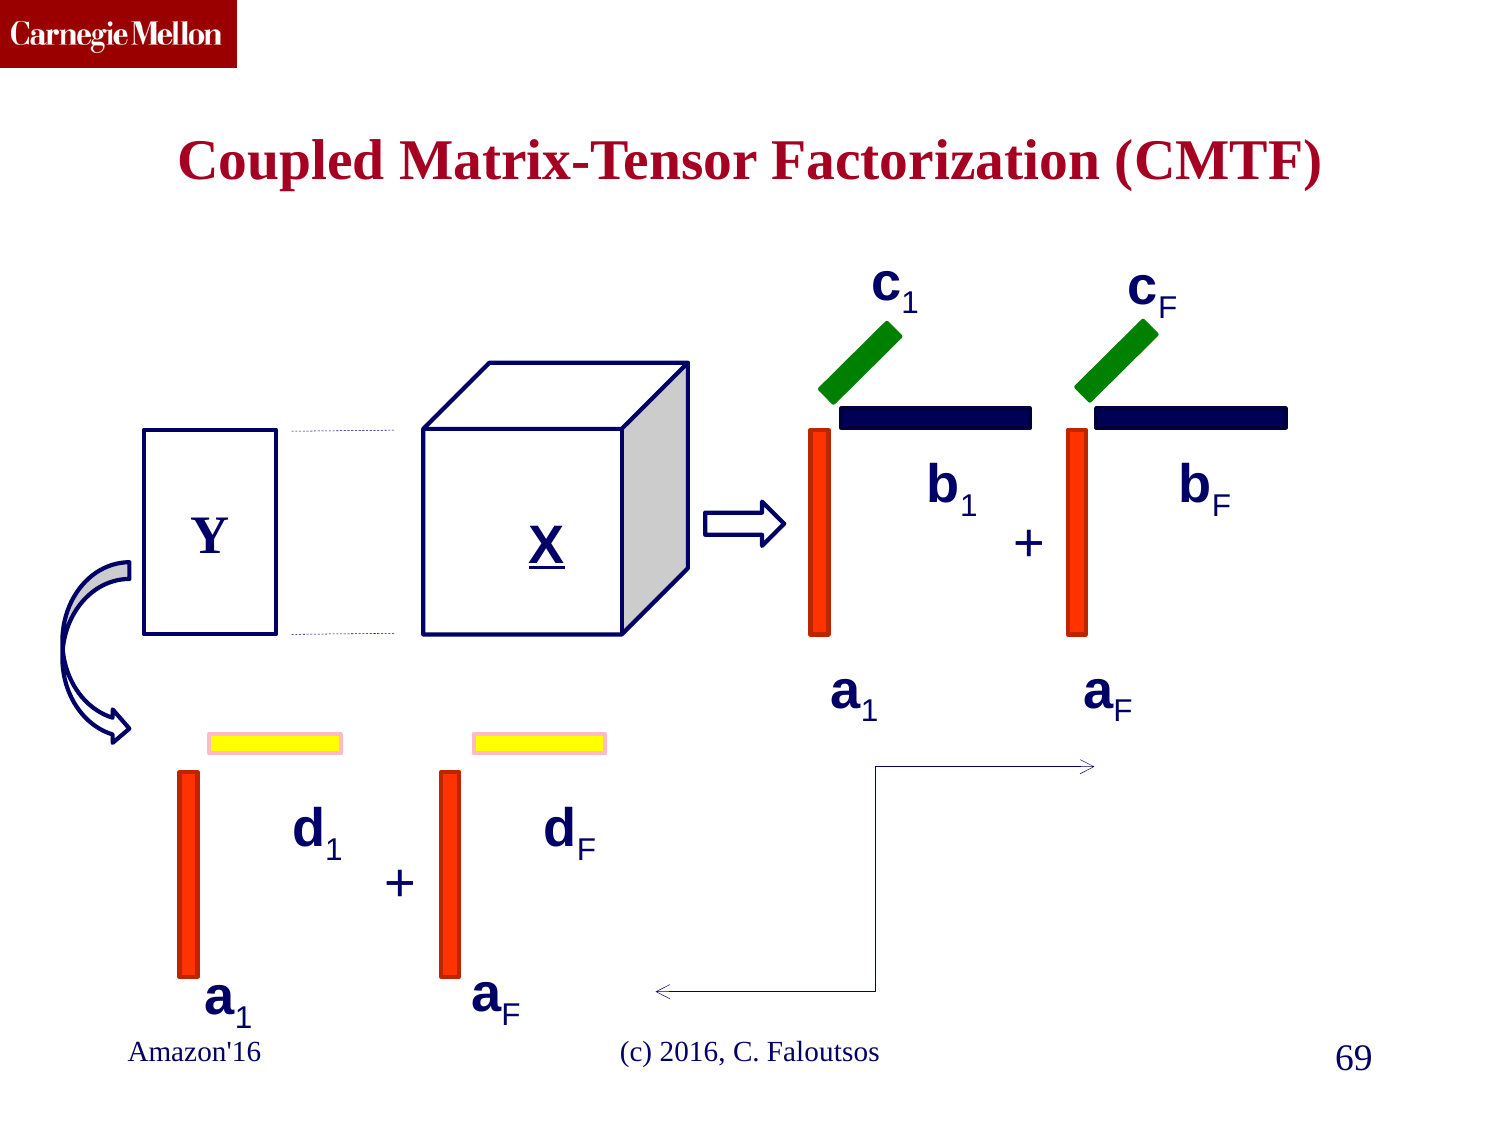

# Coupled Matrix-Tensor Factorization (CMTF)
c1
cF

Y

b1
bF
+
X

aF
a1

d1
dF
+
aF
a1
Amazon'16
(c) 2016, C. Faloutsos
69